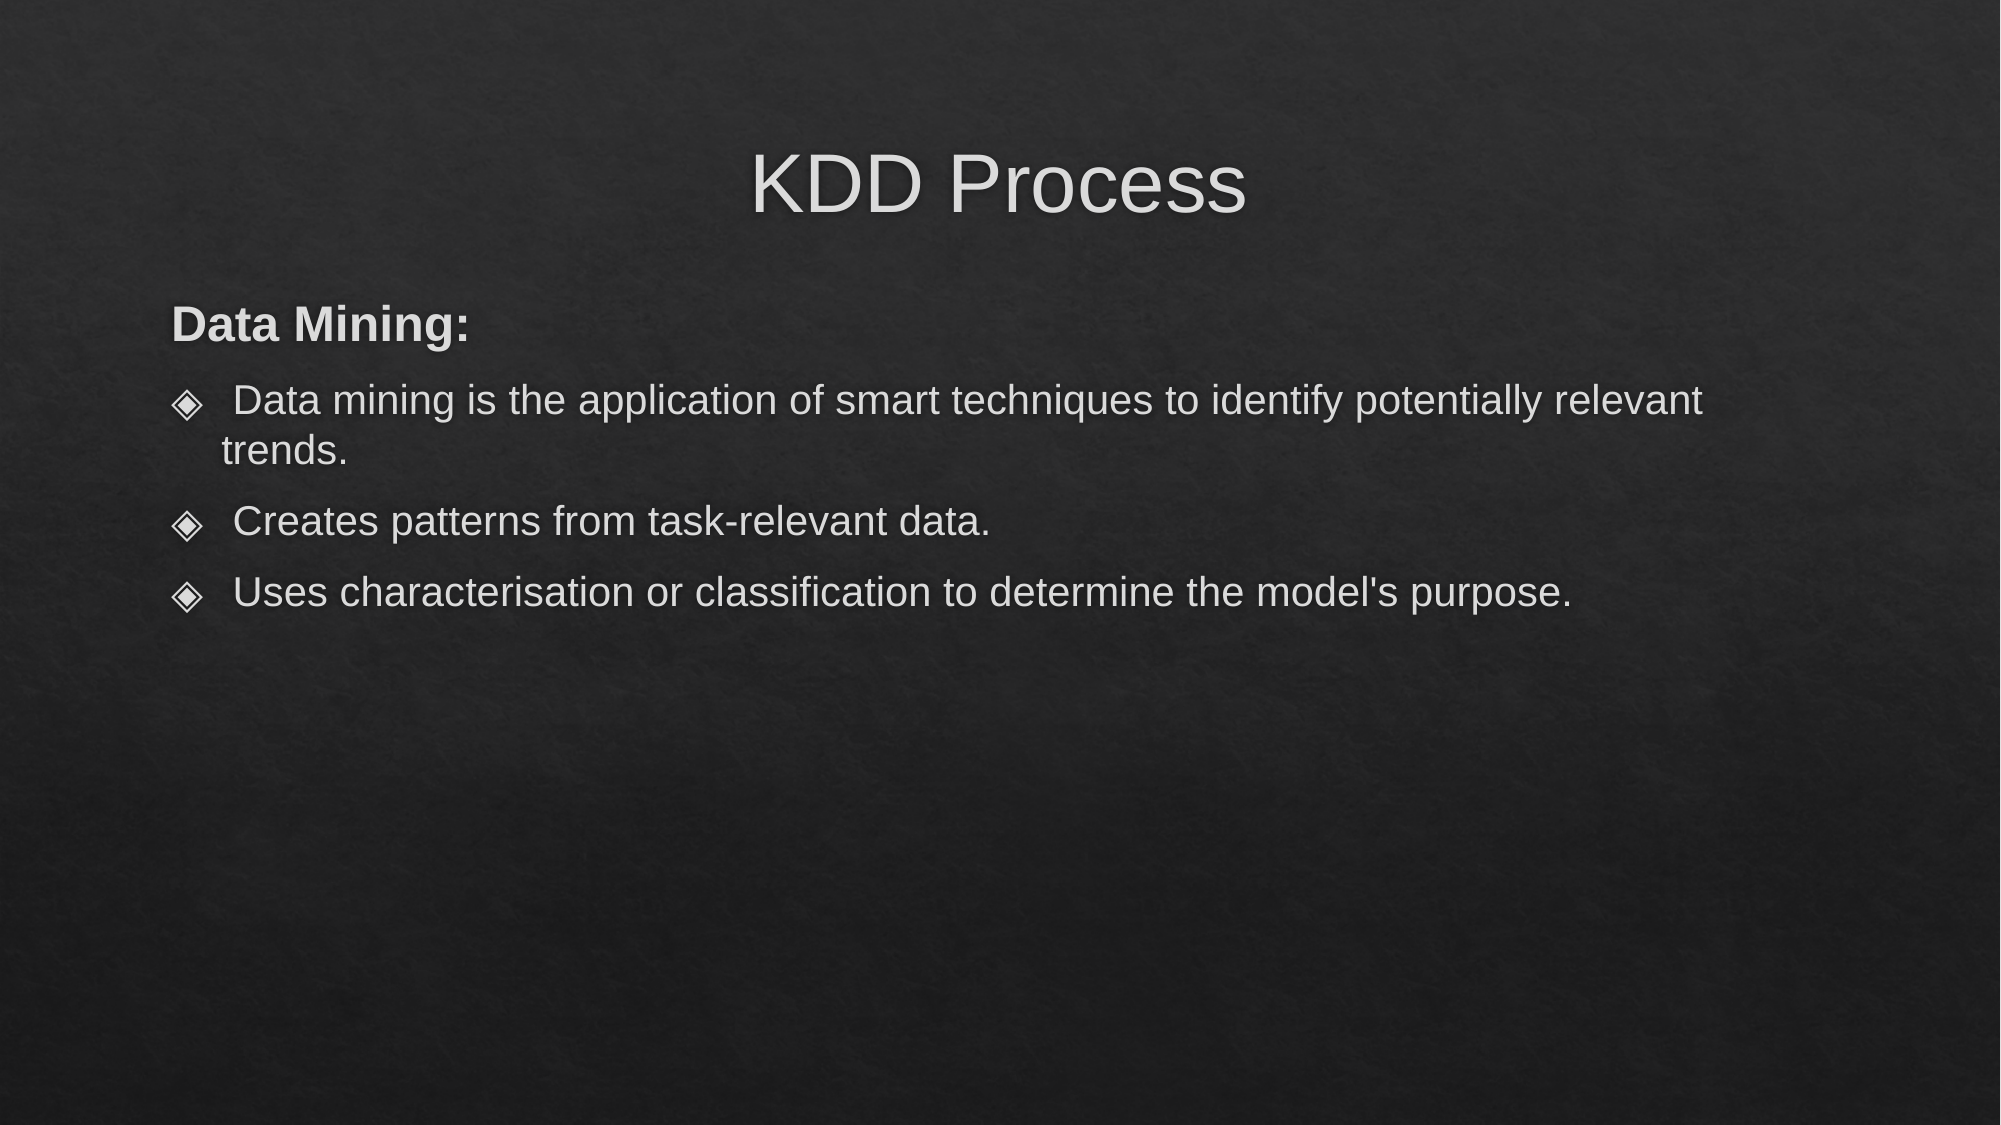

# KDD Process
Data Mining:
 Data mining is the application of smart techniques to identify potentially relevant trends.
 Creates patterns from task-relevant data.
 Uses characterisation or classification to determine the model's purpose.